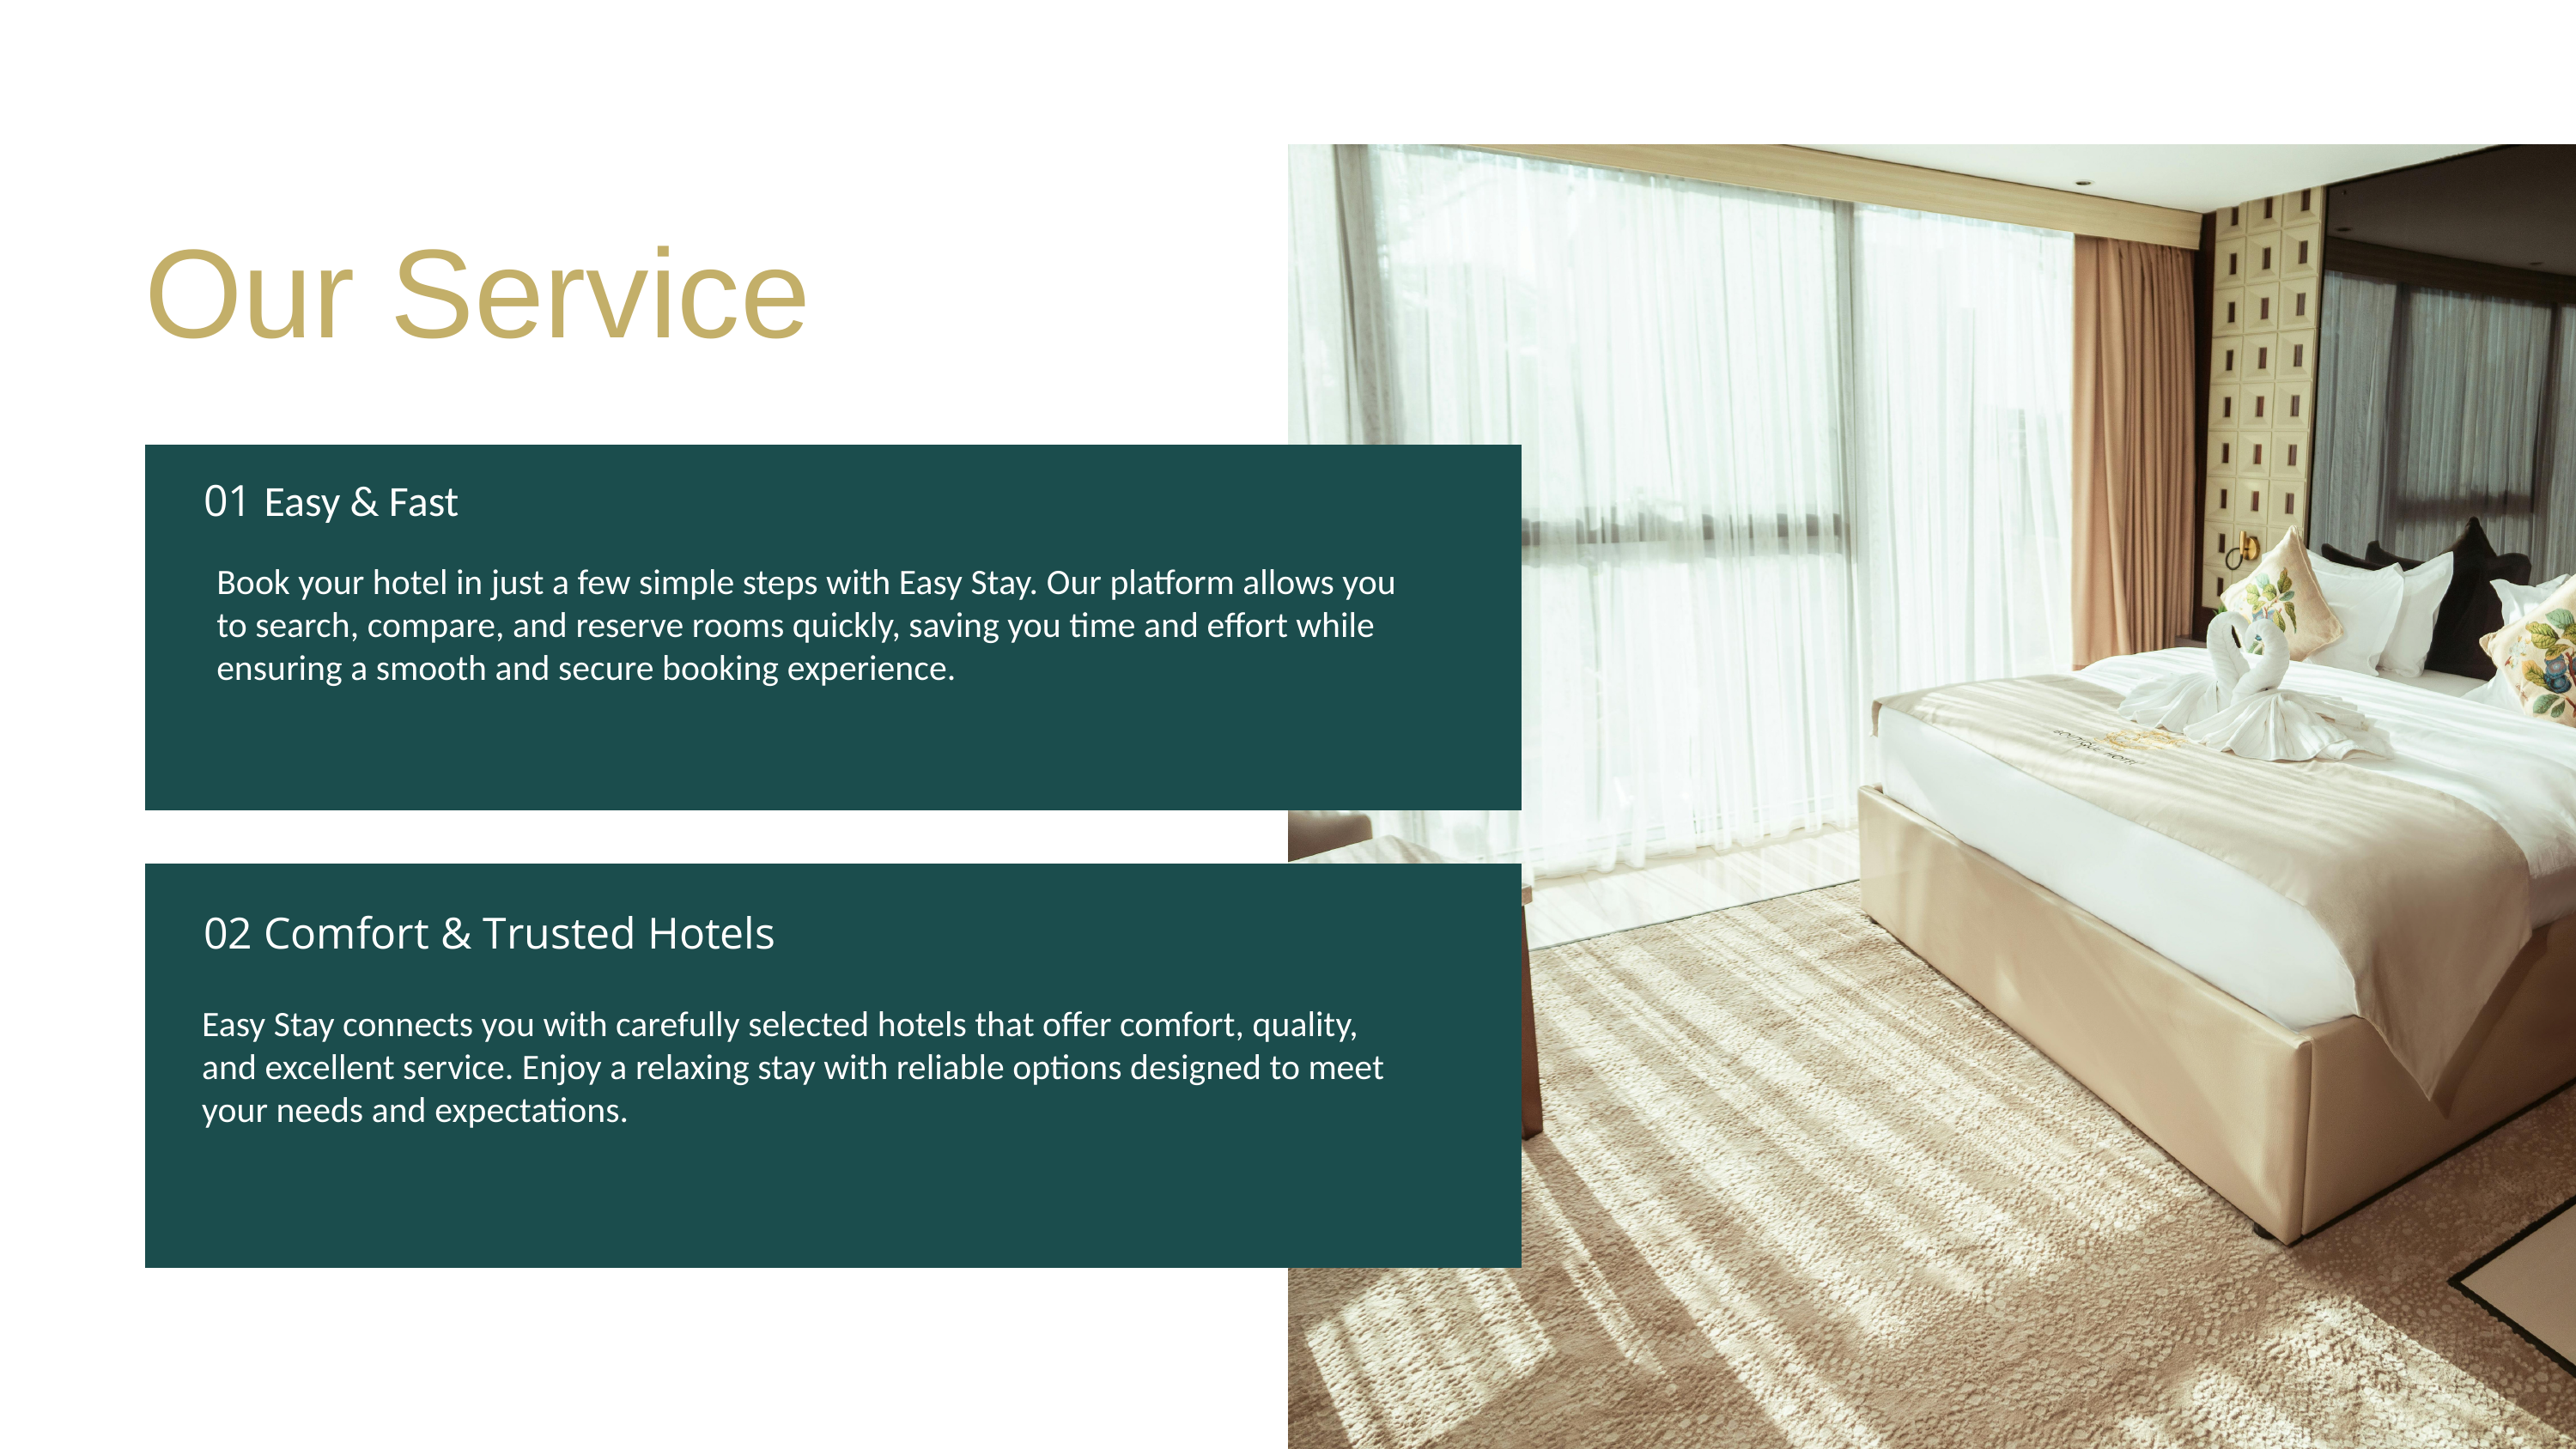

Our Service

01 Easy & Fast
Book your hotel in just a few simple steps with Easy Stay. Our platform allows you to search, compare, and reserve rooms quickly, saving you time and effort while ensuring a smooth and secure booking experience.

02 Comfort & Trusted Hotels
Easy Stay connects you with carefully selected hotels that offer comfort, quality, and excellent service. Enjoy a relaxing stay with reliable options designed to meet your needs and expectations.